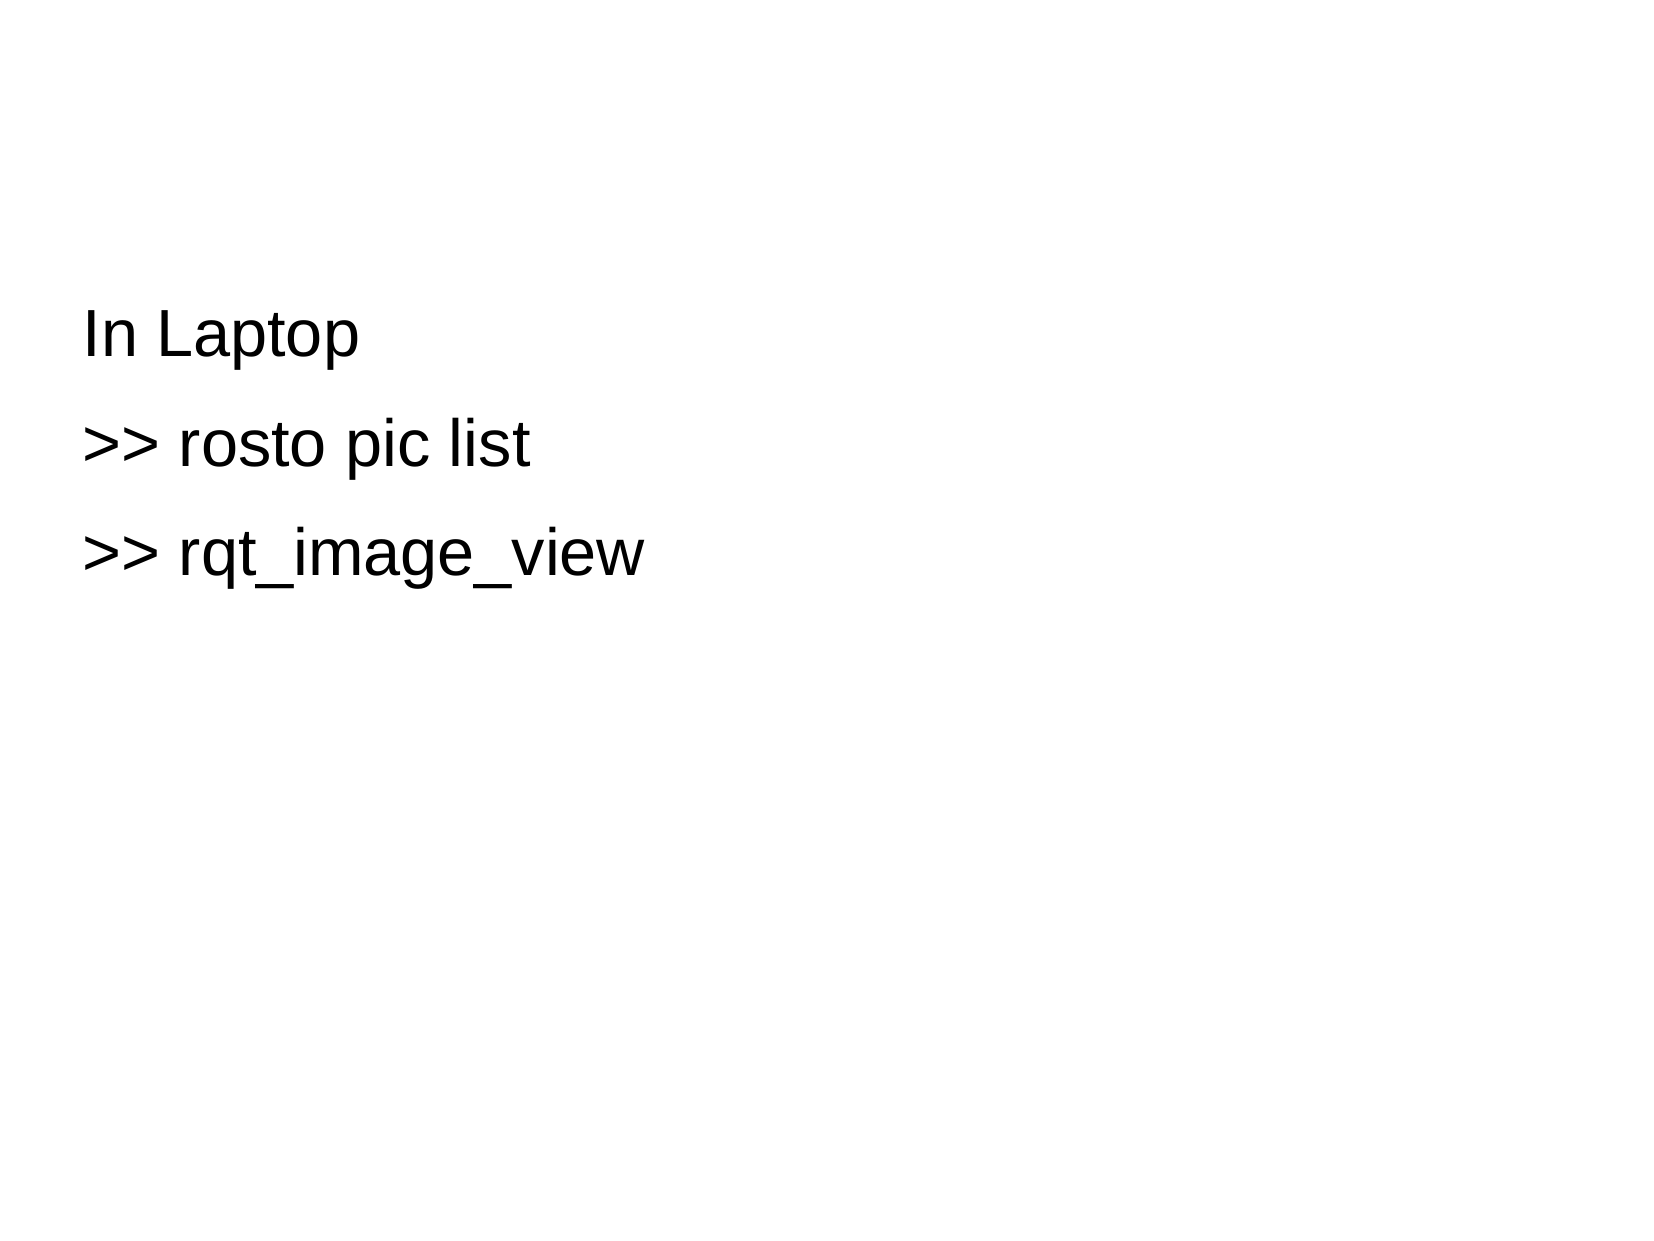

In Laptop
>> rosto pic list
>> rqt_image_view